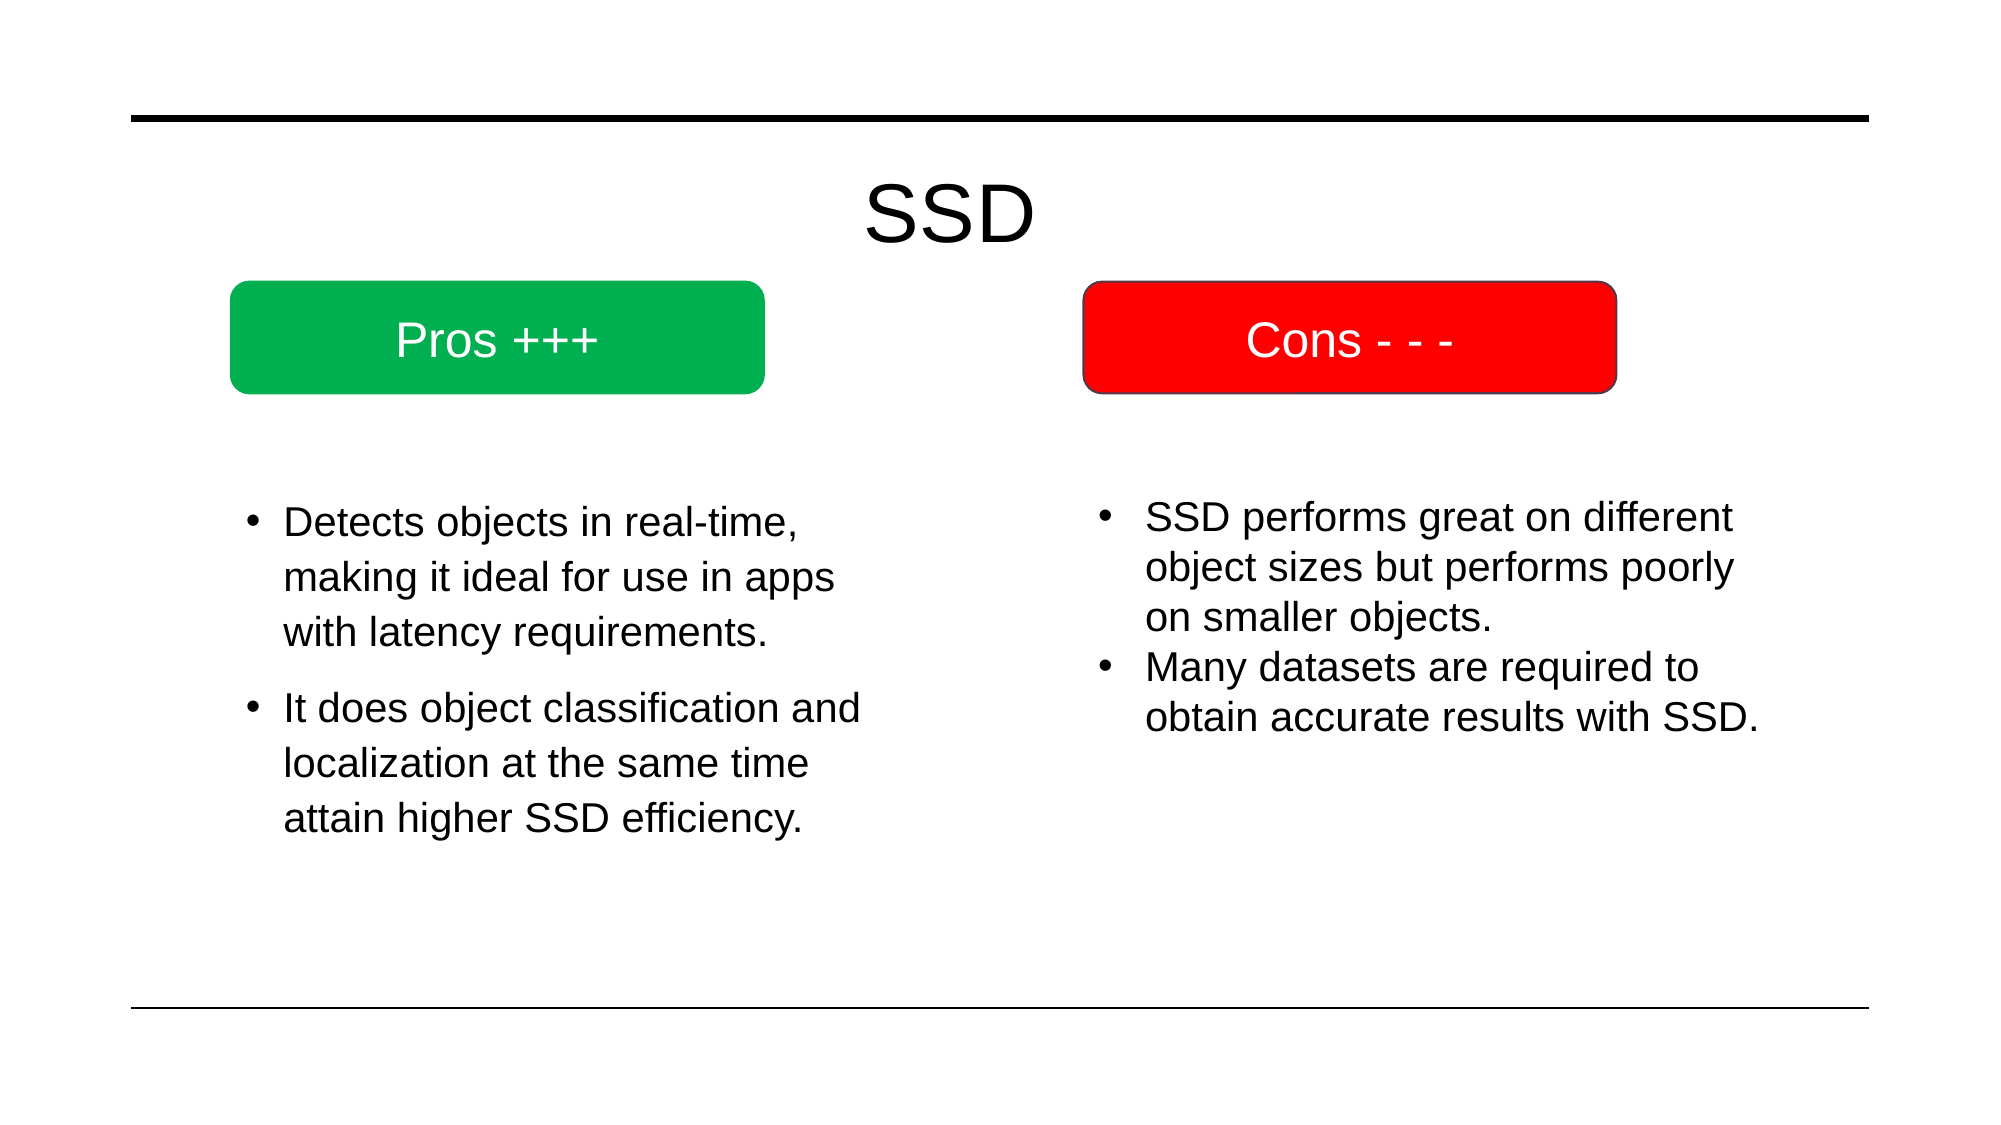

# SSD
Pros +++
Cons - - -
Detects objects in real-time, making it ideal for use in apps with latency requirements.
It does object classification and localization at the same time attain higher SSD efficiency.

SSD performs great on different object sizes but performs poorly on smaller objects.
Many datasets are required to obtain accurate results with SSD.